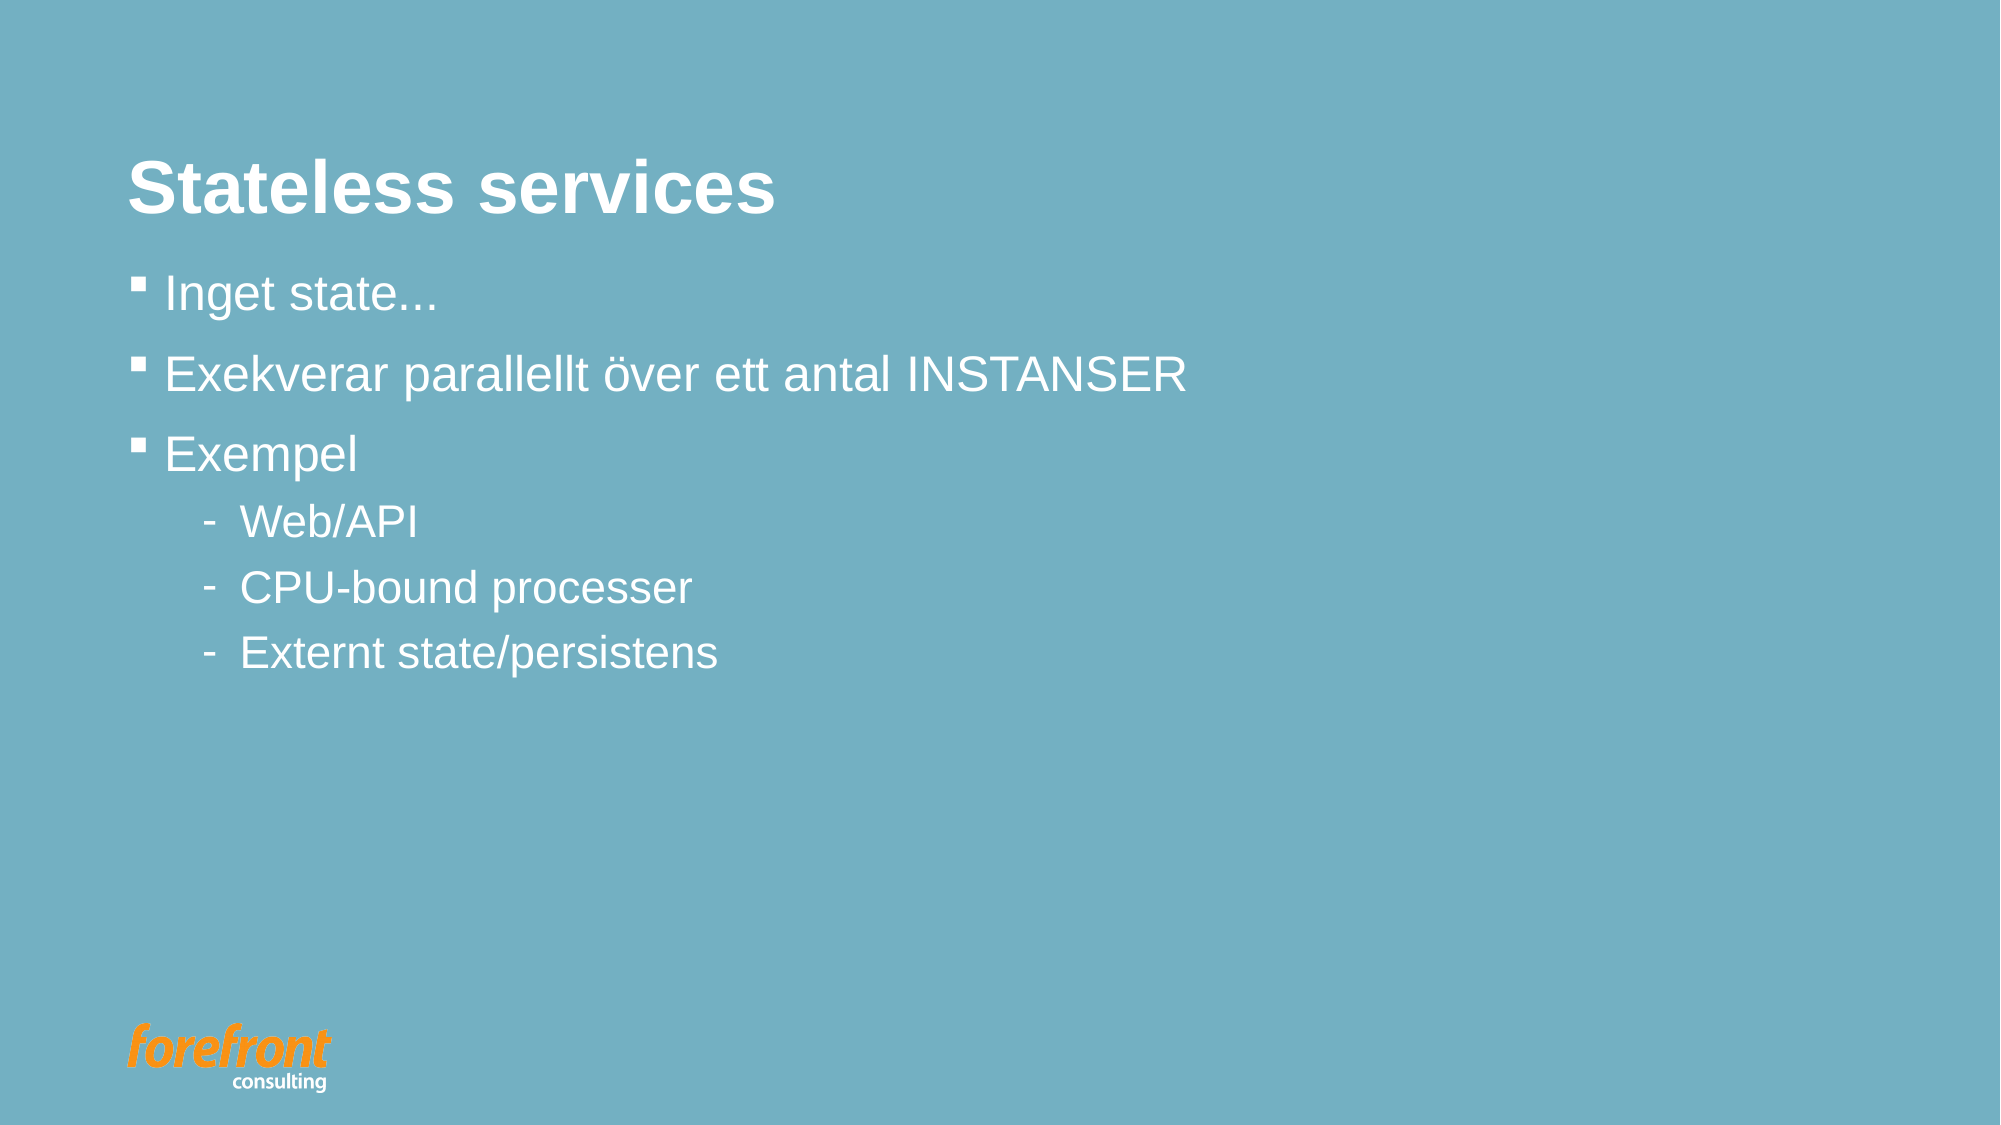

# Stateless services
Inget state...
Exekverar parallellt över ett antal INSTANSER
Exempel
Web/API
CPU-bound processer
Externt state/persistens